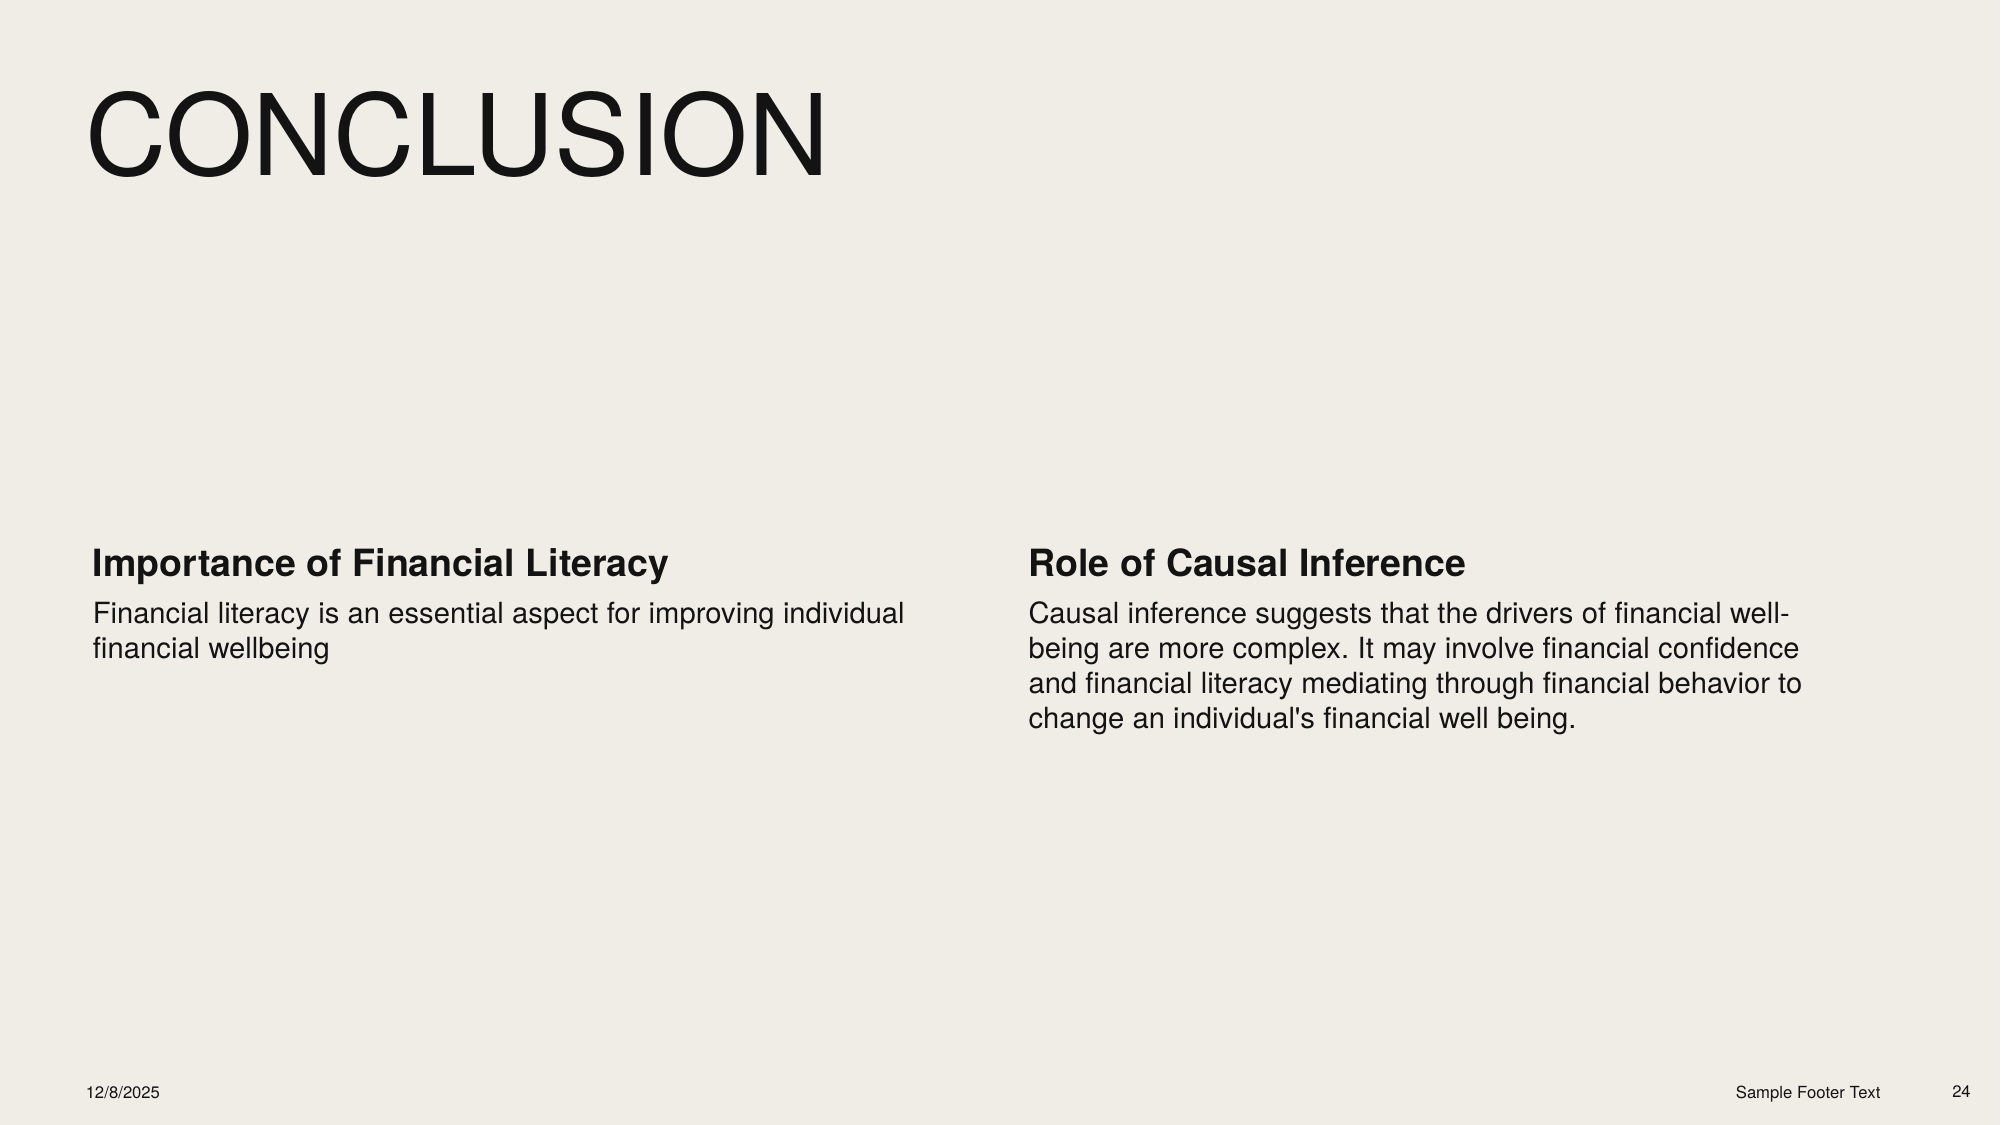

# Conclusion
Importance of Financial Literacy
Financial literacy is an essential aspect for improving individual financial wellbeing
Role of Causal Inference
Causal inference suggests that the drivers of financial well-being are more complex. It may involve financial confidence and financial literacy mediating through financial behavior to change an individual's financial well being.
12/8/2025
Sample Footer Text
24